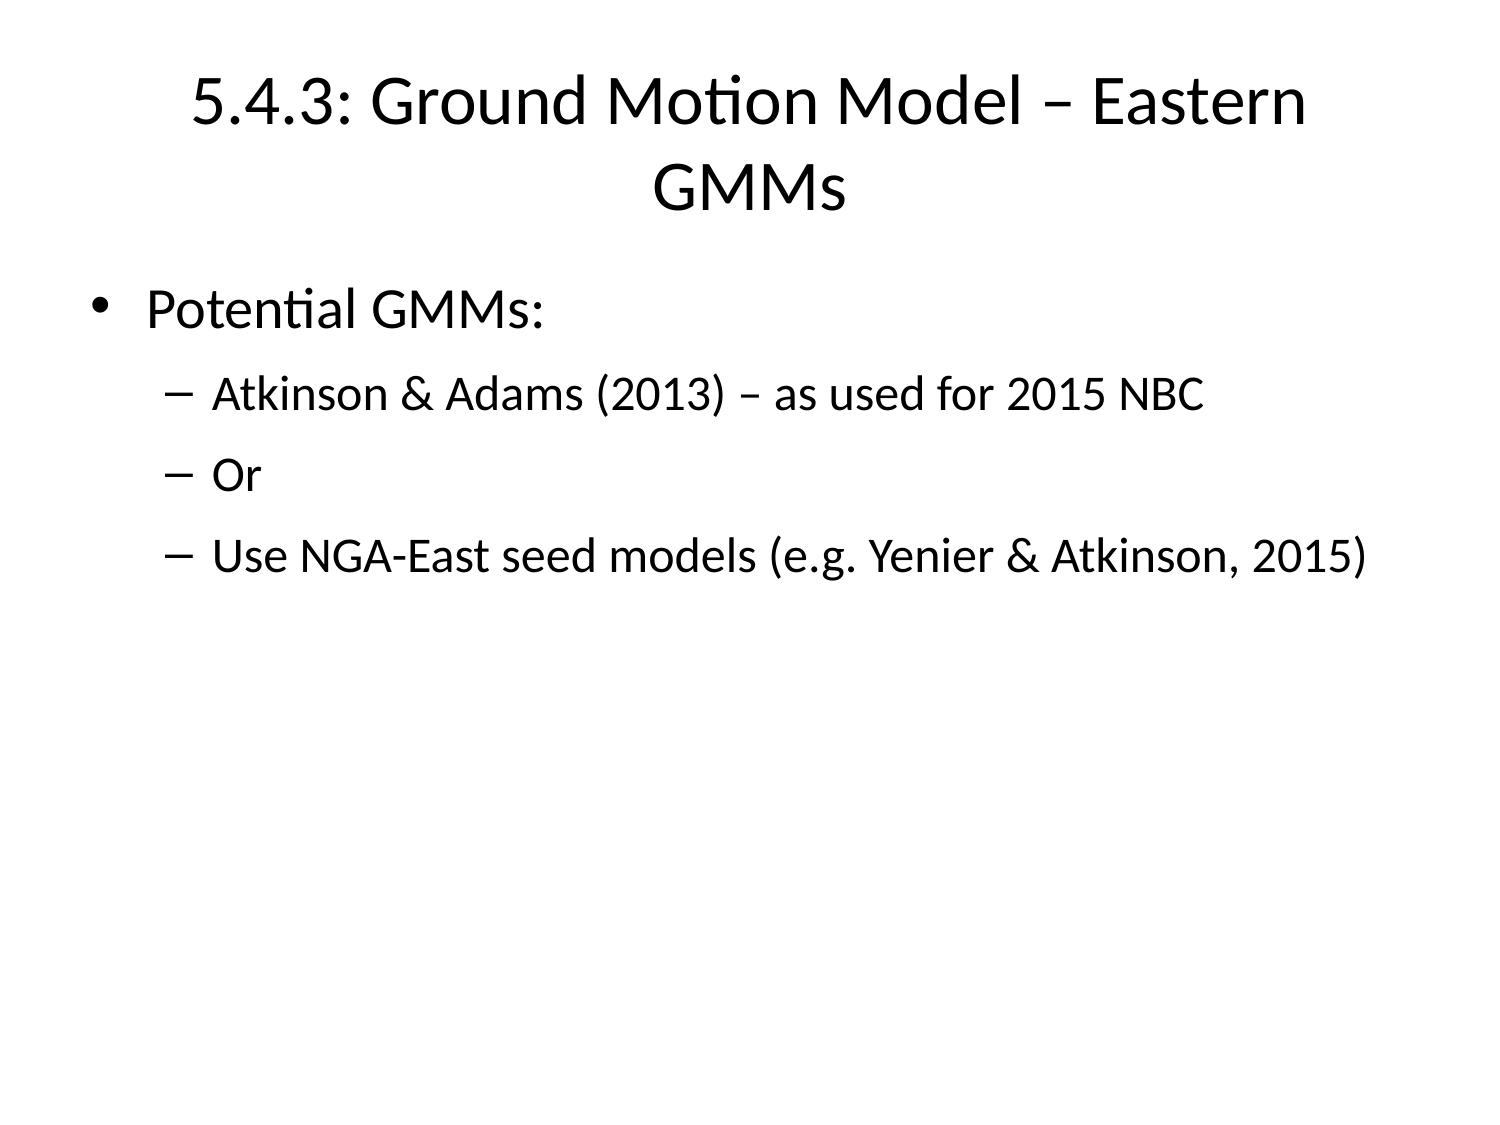

# 5.4.3: Ground Motion Model – Eastern GMMs
Potential GMMs:
Atkinson & Adams (2013) – as used for 2015 NBC
Or
Use NGA-East seed models (e.g. Yenier & Atkinson, 2015)